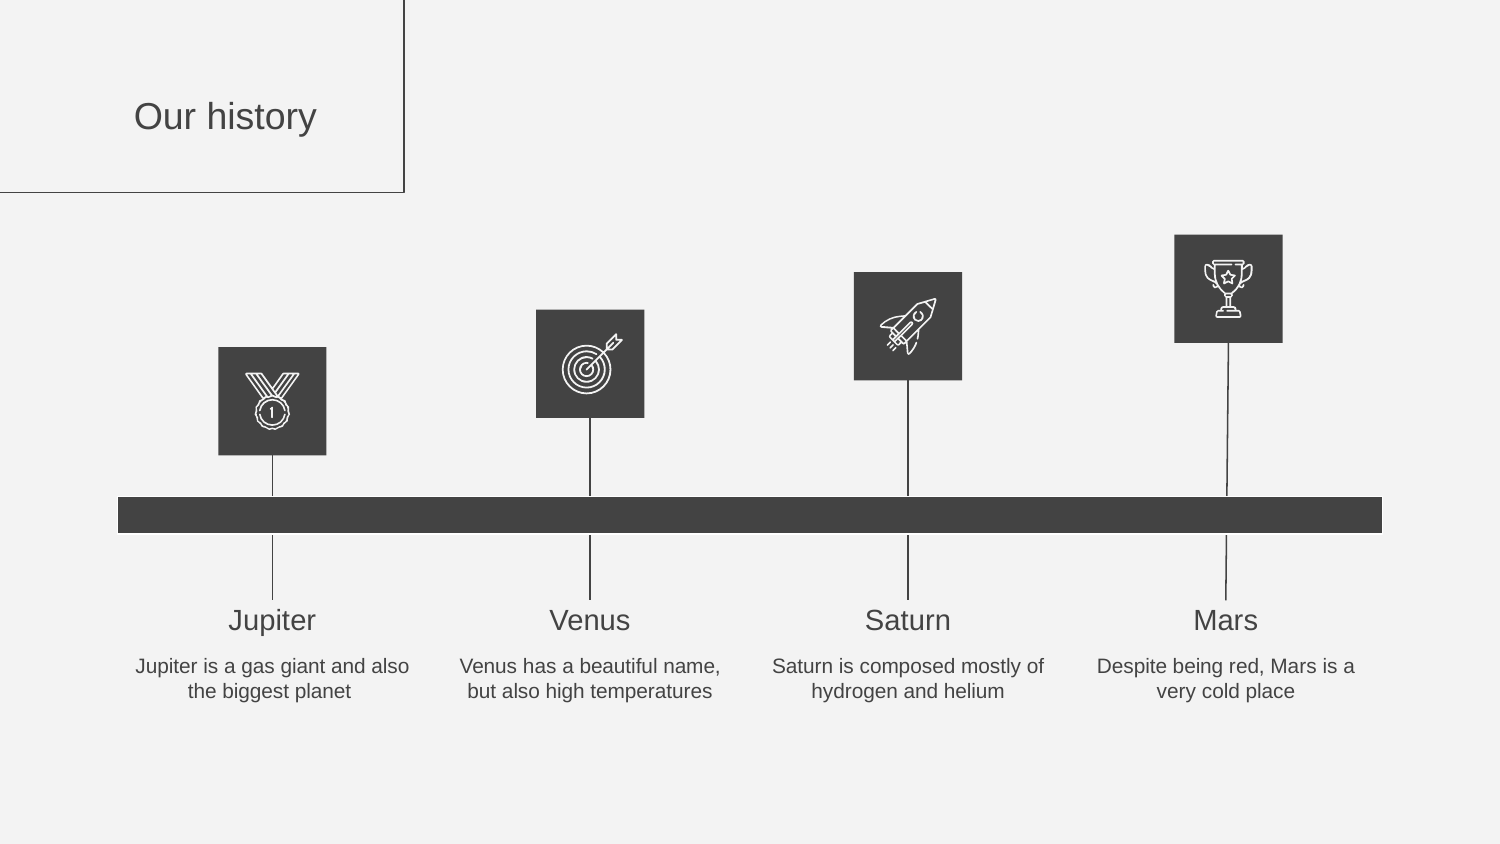

# Our history

Jupiter

Venus

Saturn

Mars

Despite being red, Mars is a very cold place
Venus has a beautiful name, but also high temperatures
Saturn is composed mostly of hydrogen and helium
Jupiter is a gas giant and also the biggest planet